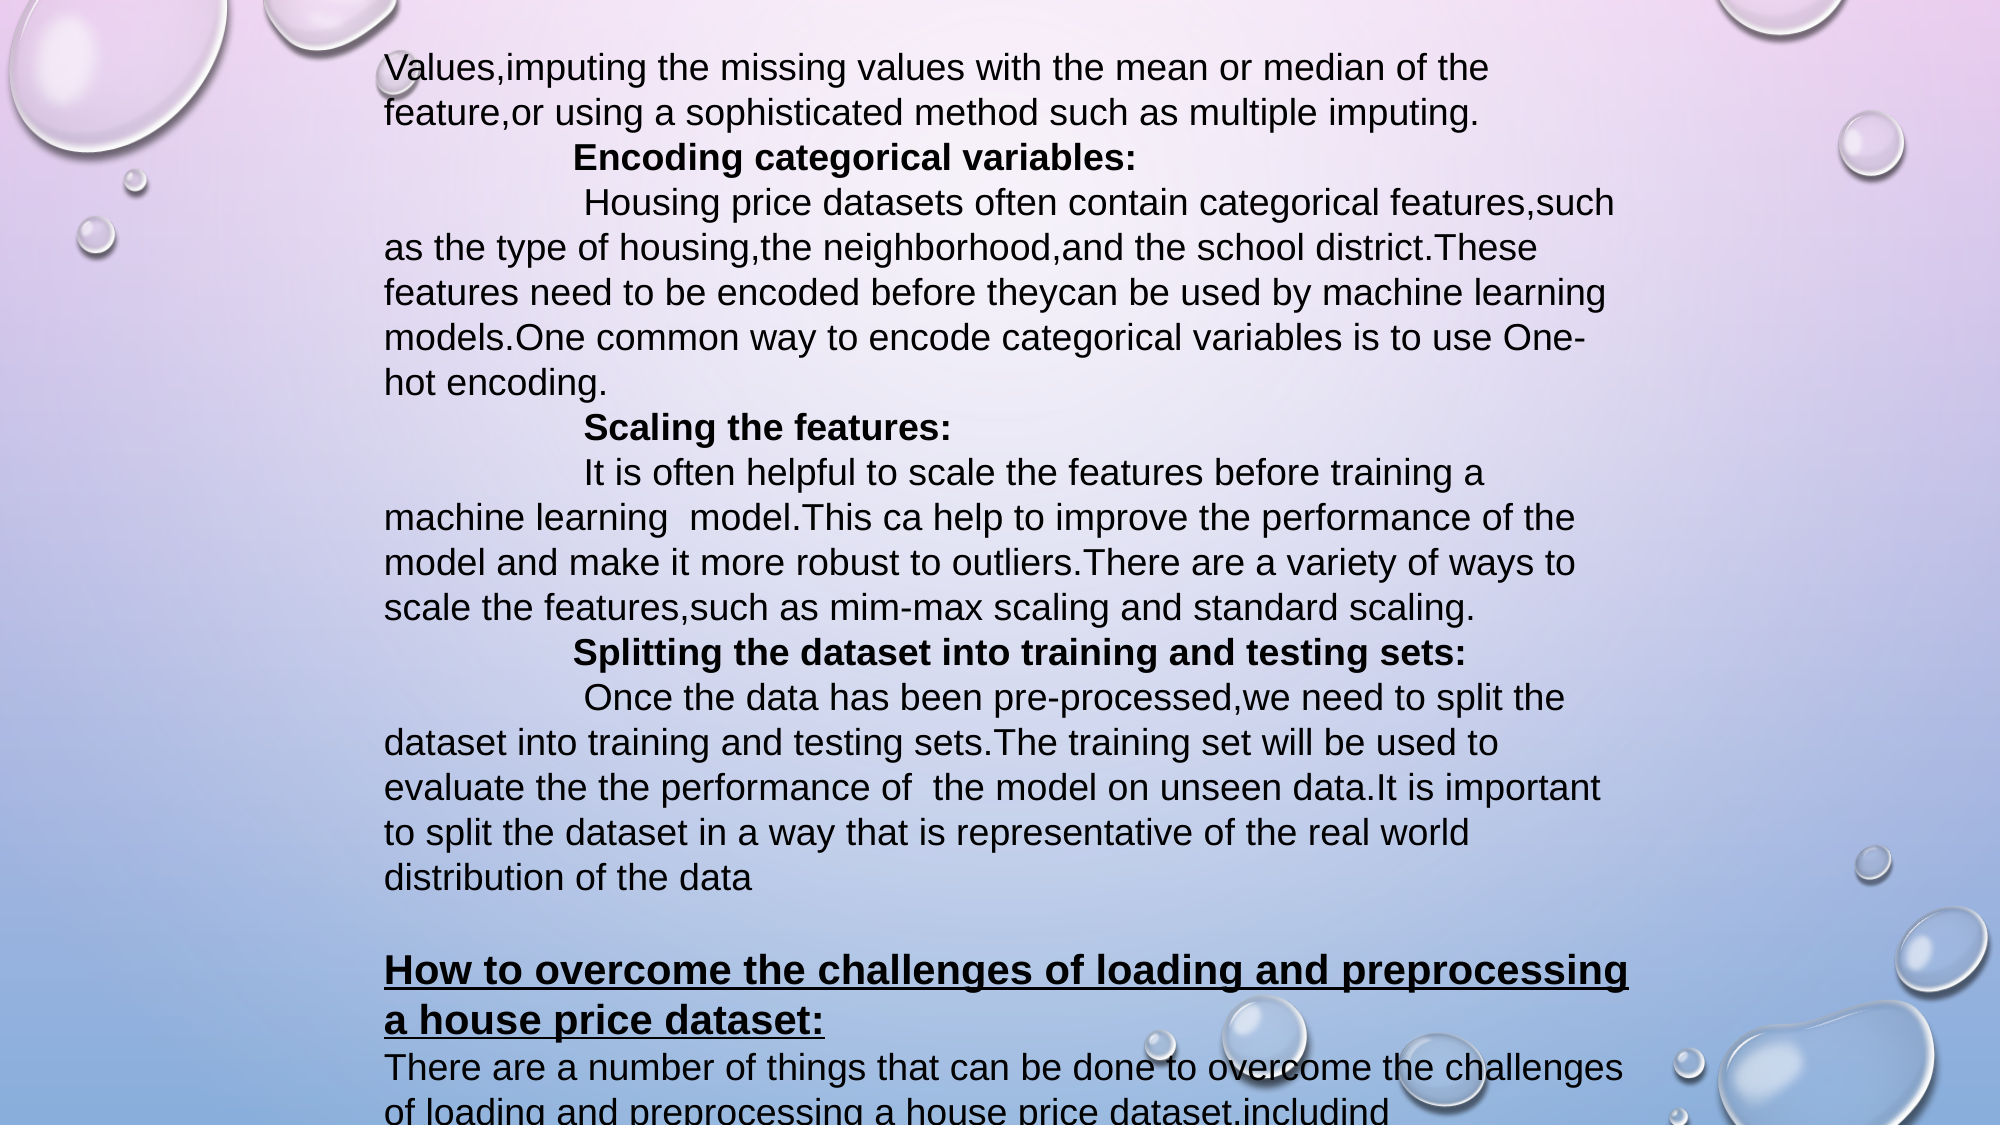

Values,imputing the missing values with the mean or median of the feature,or using a sophisticated method such as multiple imputing.
                  Encoding categorical variables:
                   Housing price datasets often contain categorical features,such as the type of housing,the neighborhood,and the school district.These features need to be encoded before theycan be used by machine learning models.One common way to encode categorical variables is to use One-hot encoding.
                   Scaling the features:
                   It is often helpful to scale the features before training a machine learning  model.This ca help to improve the performance of the model and make it more robust to outliers.There are a variety of ways to scale the features,such as mim-max scaling and standard scaling.
                  Splitting the dataset into training and testing sets:
                   Once the data has been pre-processed,we need to split the dataset into training and testing sets.The training set will be used to evaluate the the performance of  the model on unseen data.It is important to split the dataset in a way that is representative of the real world distribution of the data

How to overcome the challenges of loading and preprocessing a house price dataset:
There are a number of things that can be done to overcome the challenges of loading and preprocessing a house price dataset.includind